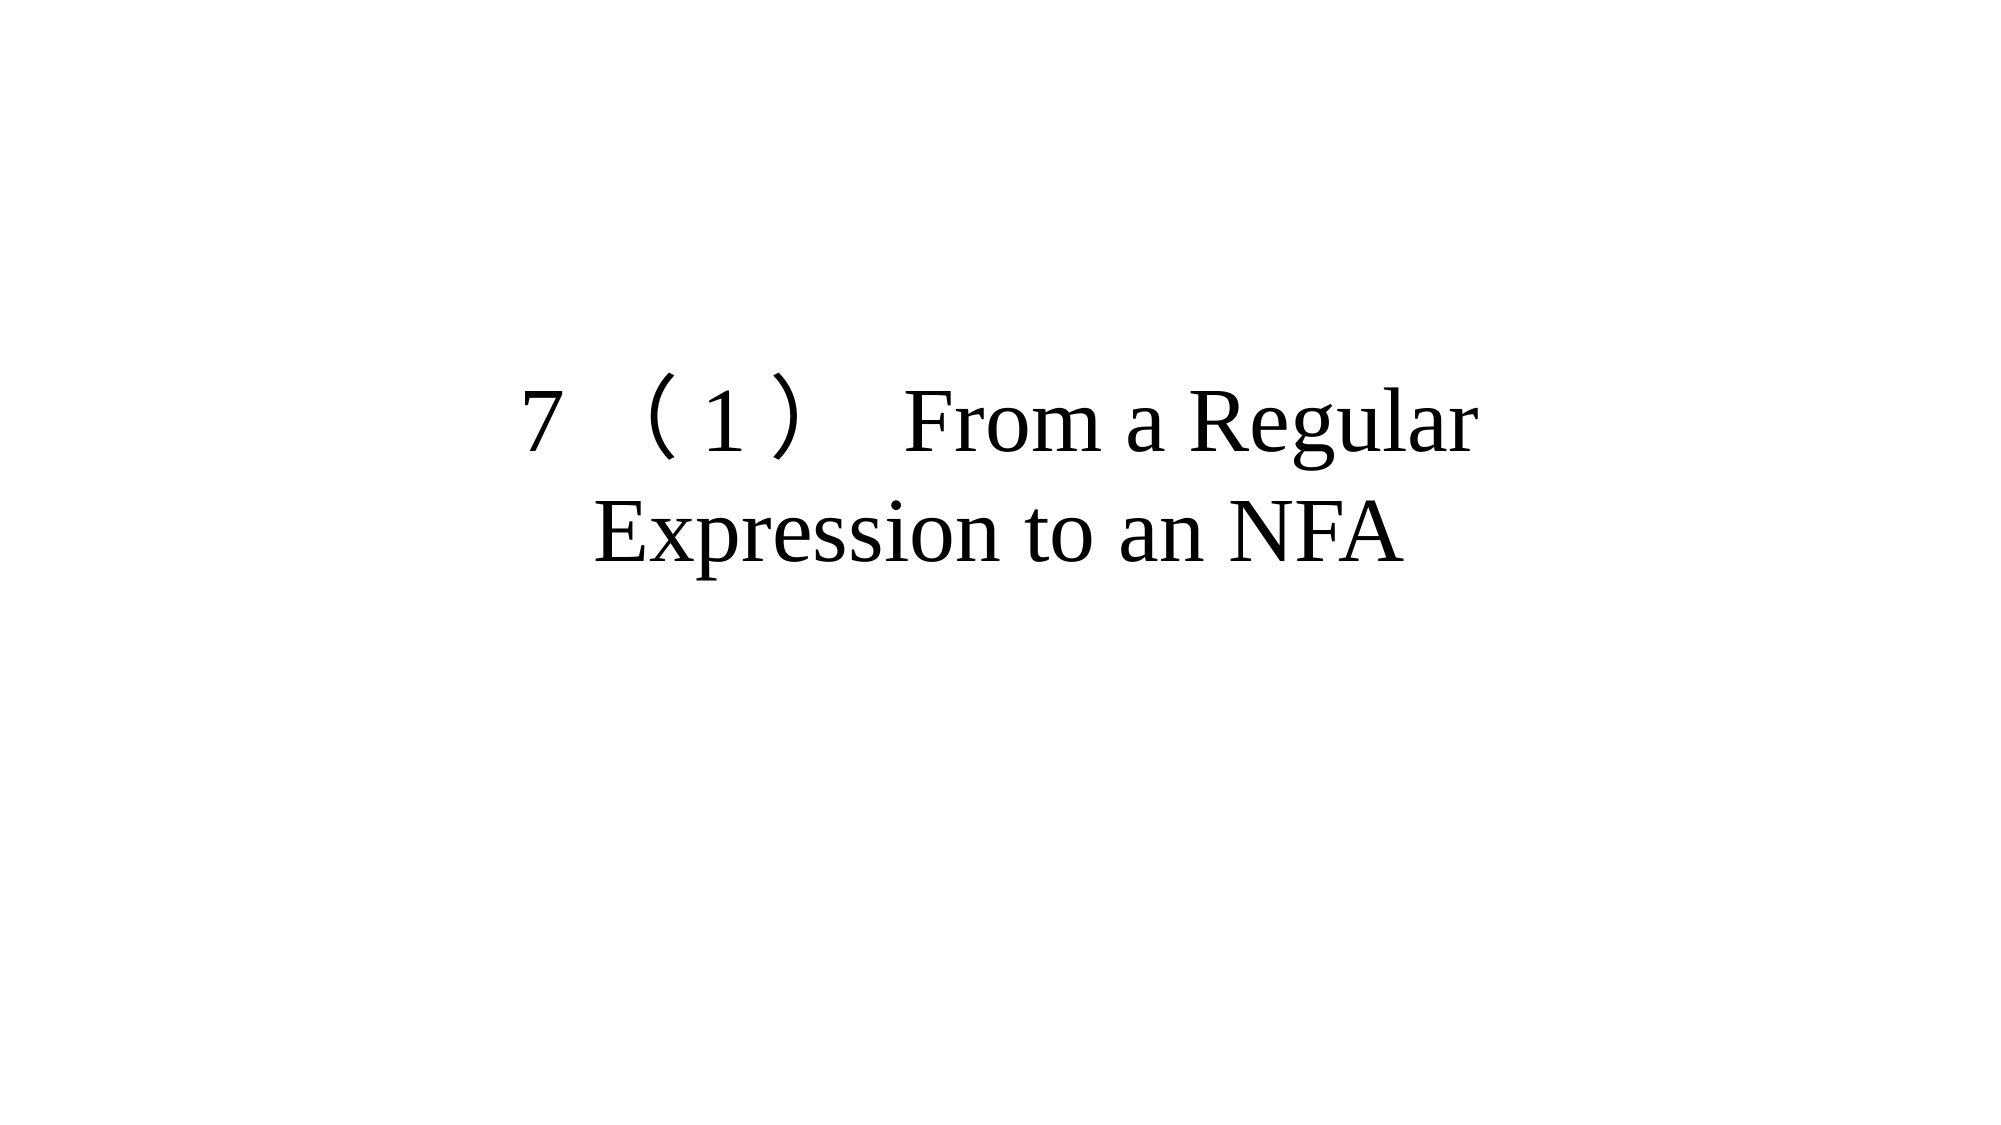

# 7（1） From a Regular Expression to an NFA